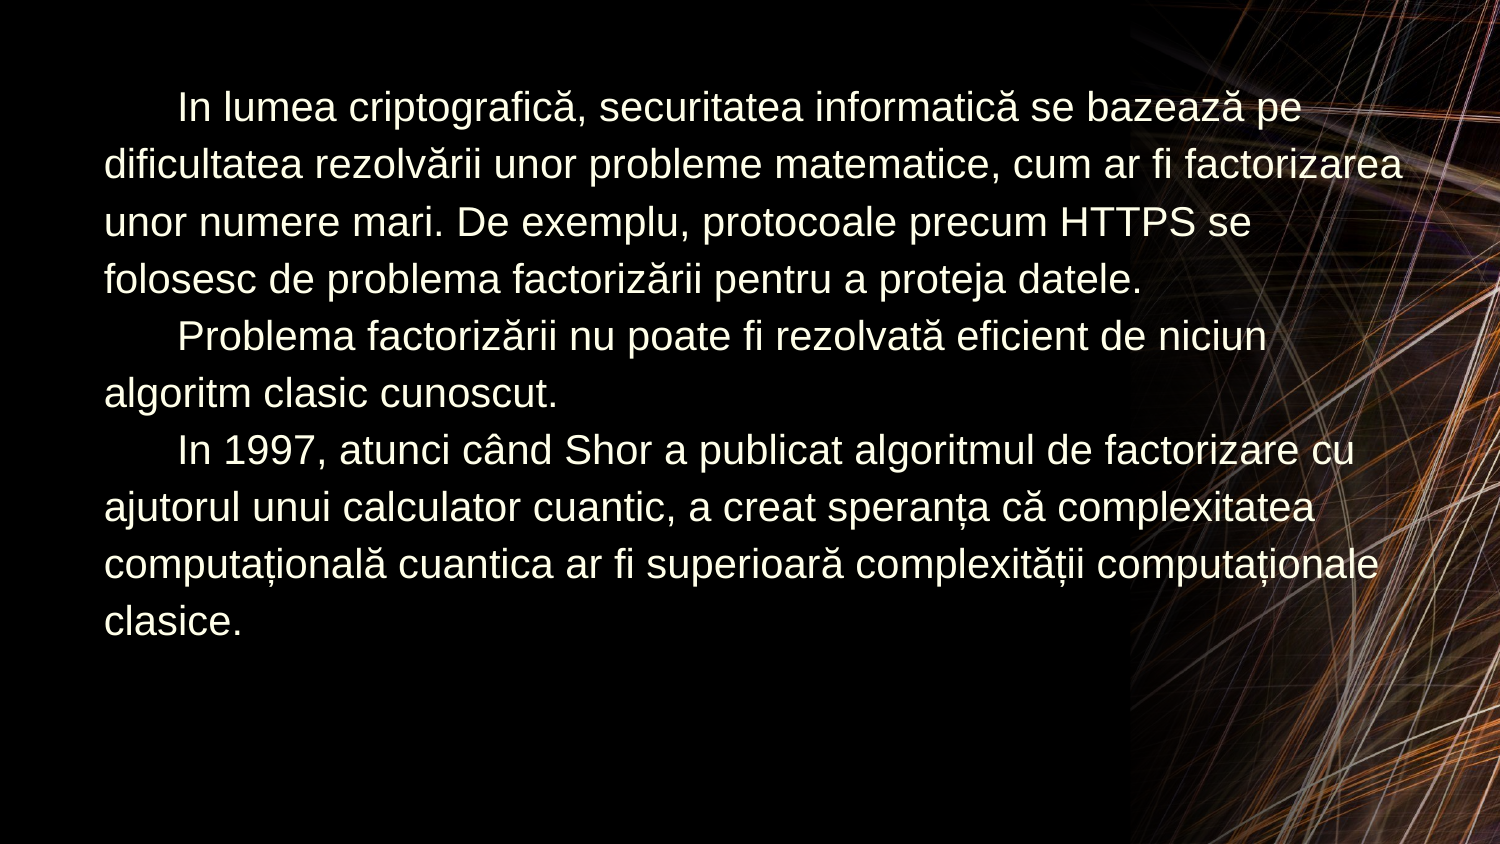

In lumea criptografică, securitatea informatică se bazează pe dificultatea rezolvării unor probleme matematice, cum ar fi factorizarea unor numere mari. De exemplu, protocoale precum HTTPS se folosesc de problema factorizării pentru a proteja datele.
   Problema factorizării nu poate fi rezolvată eficient de niciun algoritm clasic cunoscut.
   In 1997, atunci când Shor a publicat algoritmul de factorizare cu ajutorul unui calculator cuantic, a creat speranța că complexitatea computațională cuantica ar fi superioară complexității computaționale clasice.